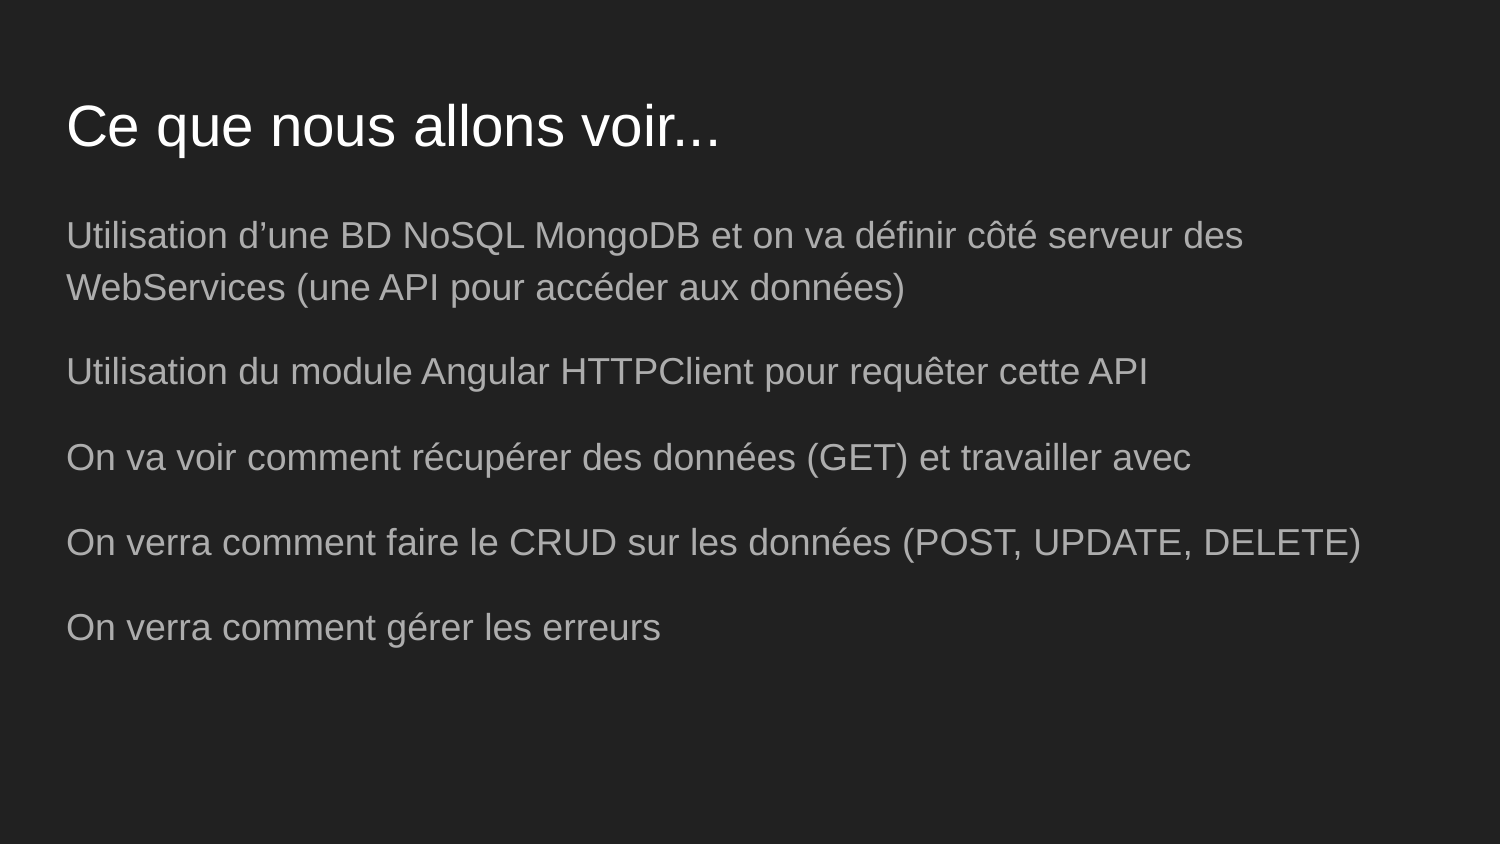

# Ce que nous allons voir...
Utilisation d’une BD NoSQL MongoDB et on va définir côté serveur des WebServices (une API pour accéder aux données)
Utilisation du module Angular HTTPClient pour requêter cette API
On va voir comment récupérer des données (GET) et travailler avec
On verra comment faire le CRUD sur les données (POST, UPDATE, DELETE)
On verra comment gérer les erreurs